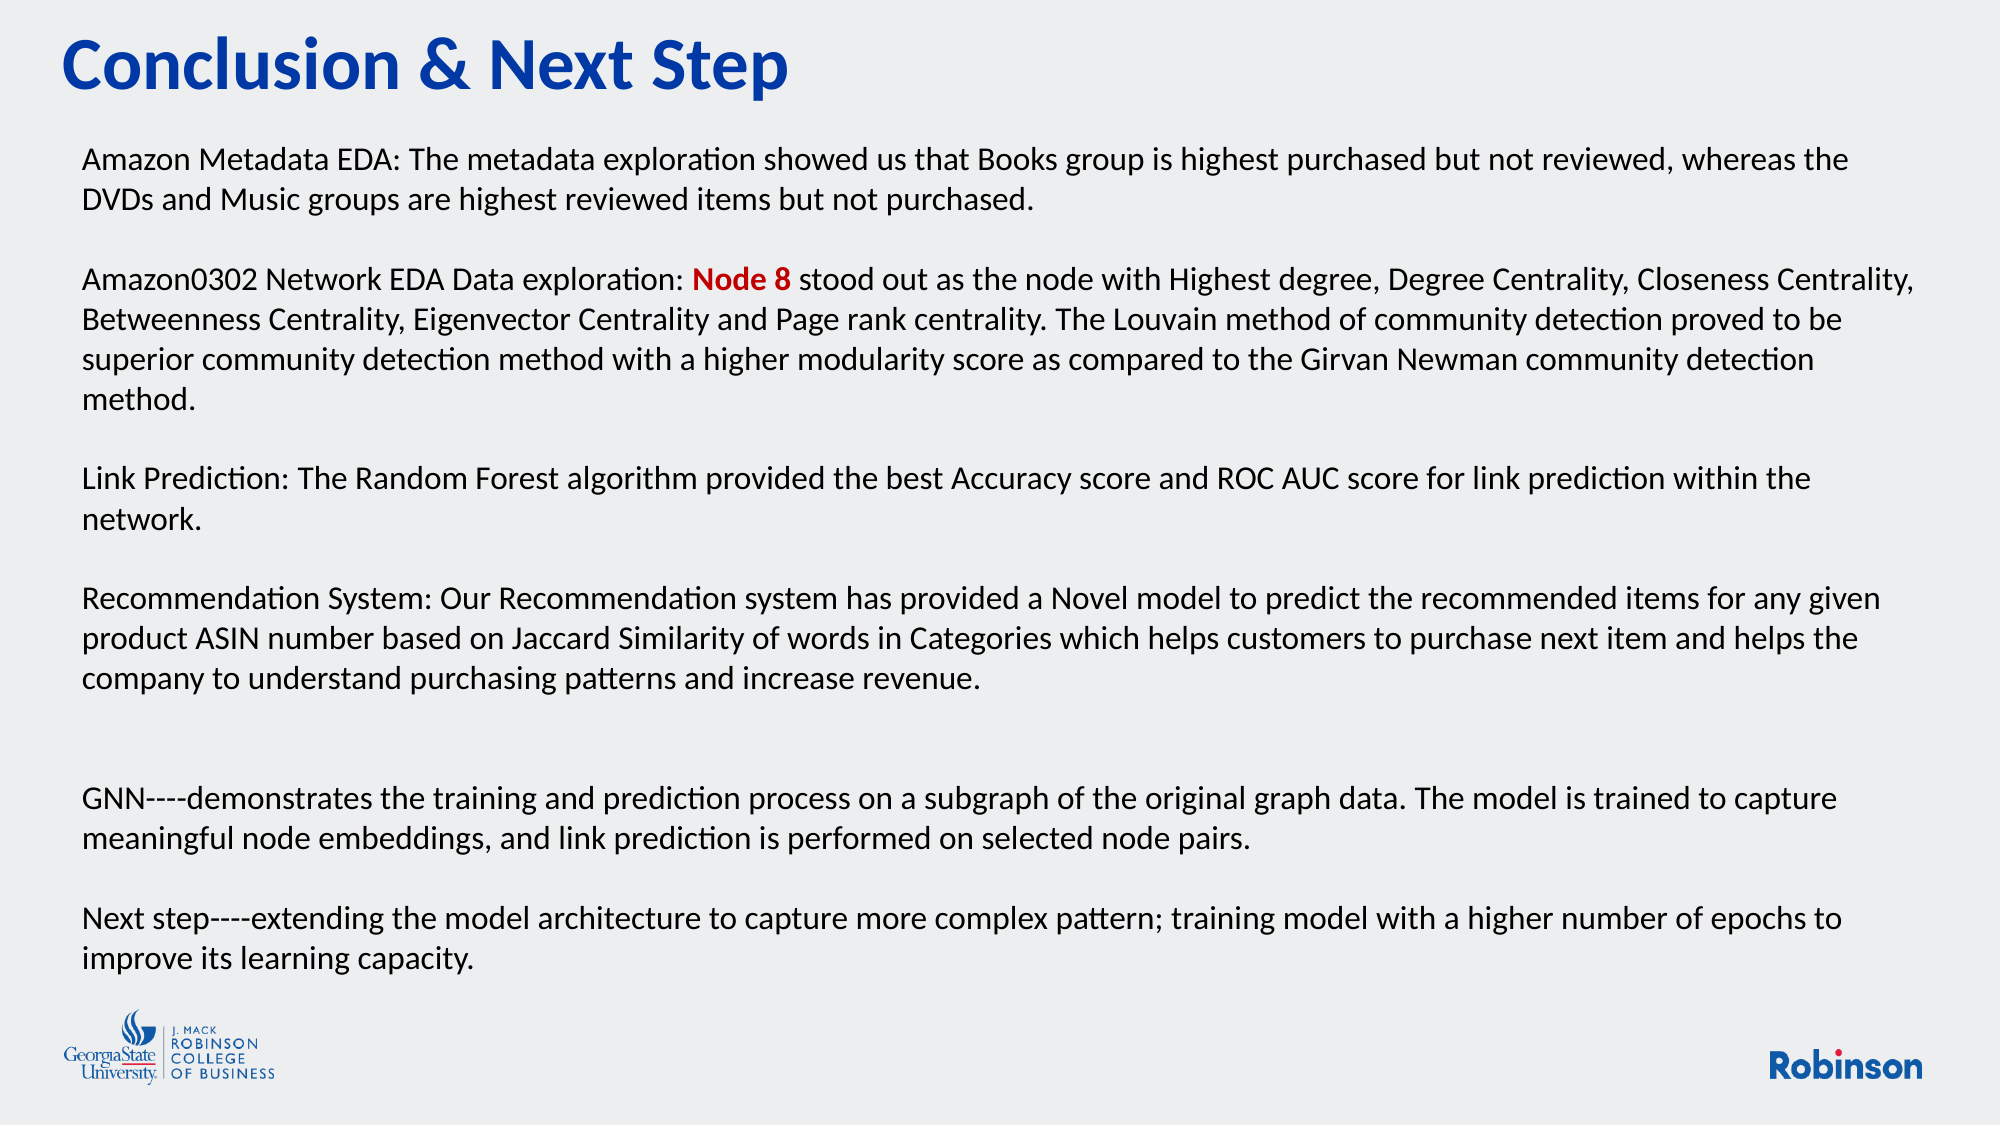

# Conclusion & Next Step
Amazon Metadata EDA: The metadata exploration showed us that Books group is highest purchased but not reviewed, whereas the DVDs and Music groups are highest reviewed items but not purchased.

Amazon0302 Network EDA Data exploration: Node 8 stood out as the node with Highest degree, Degree Centrality, Closeness Centrality, Betweenness Centrality, Eigenvector Centrality and Page rank centrality. The Louvain method of community detection proved to be superior community detection method with a higher modularity score as compared to the Girvan Newman community detection method.

Link Prediction: The Random Forest algorithm provided the best Accuracy score and ROC AUC score for link prediction within the network.

Recommendation System: Our Recommendation system has provided a Novel model to predict the recommended items for any given product ASIN number based on Jaccard Similarity of words in Categories which helps customers to purchase next item and helps the company to understand purchasing patterns and increase revenue.

GNN----demonstrates the training and prediction process on a subgraph of the original graph data. The model is trained to capture meaningful node embeddings, and link prediction is performed on selected node pairs.

Next step----extending the model architecture to capture more complex pattern; training model with a higher number of epochs to improve its learning capacity.